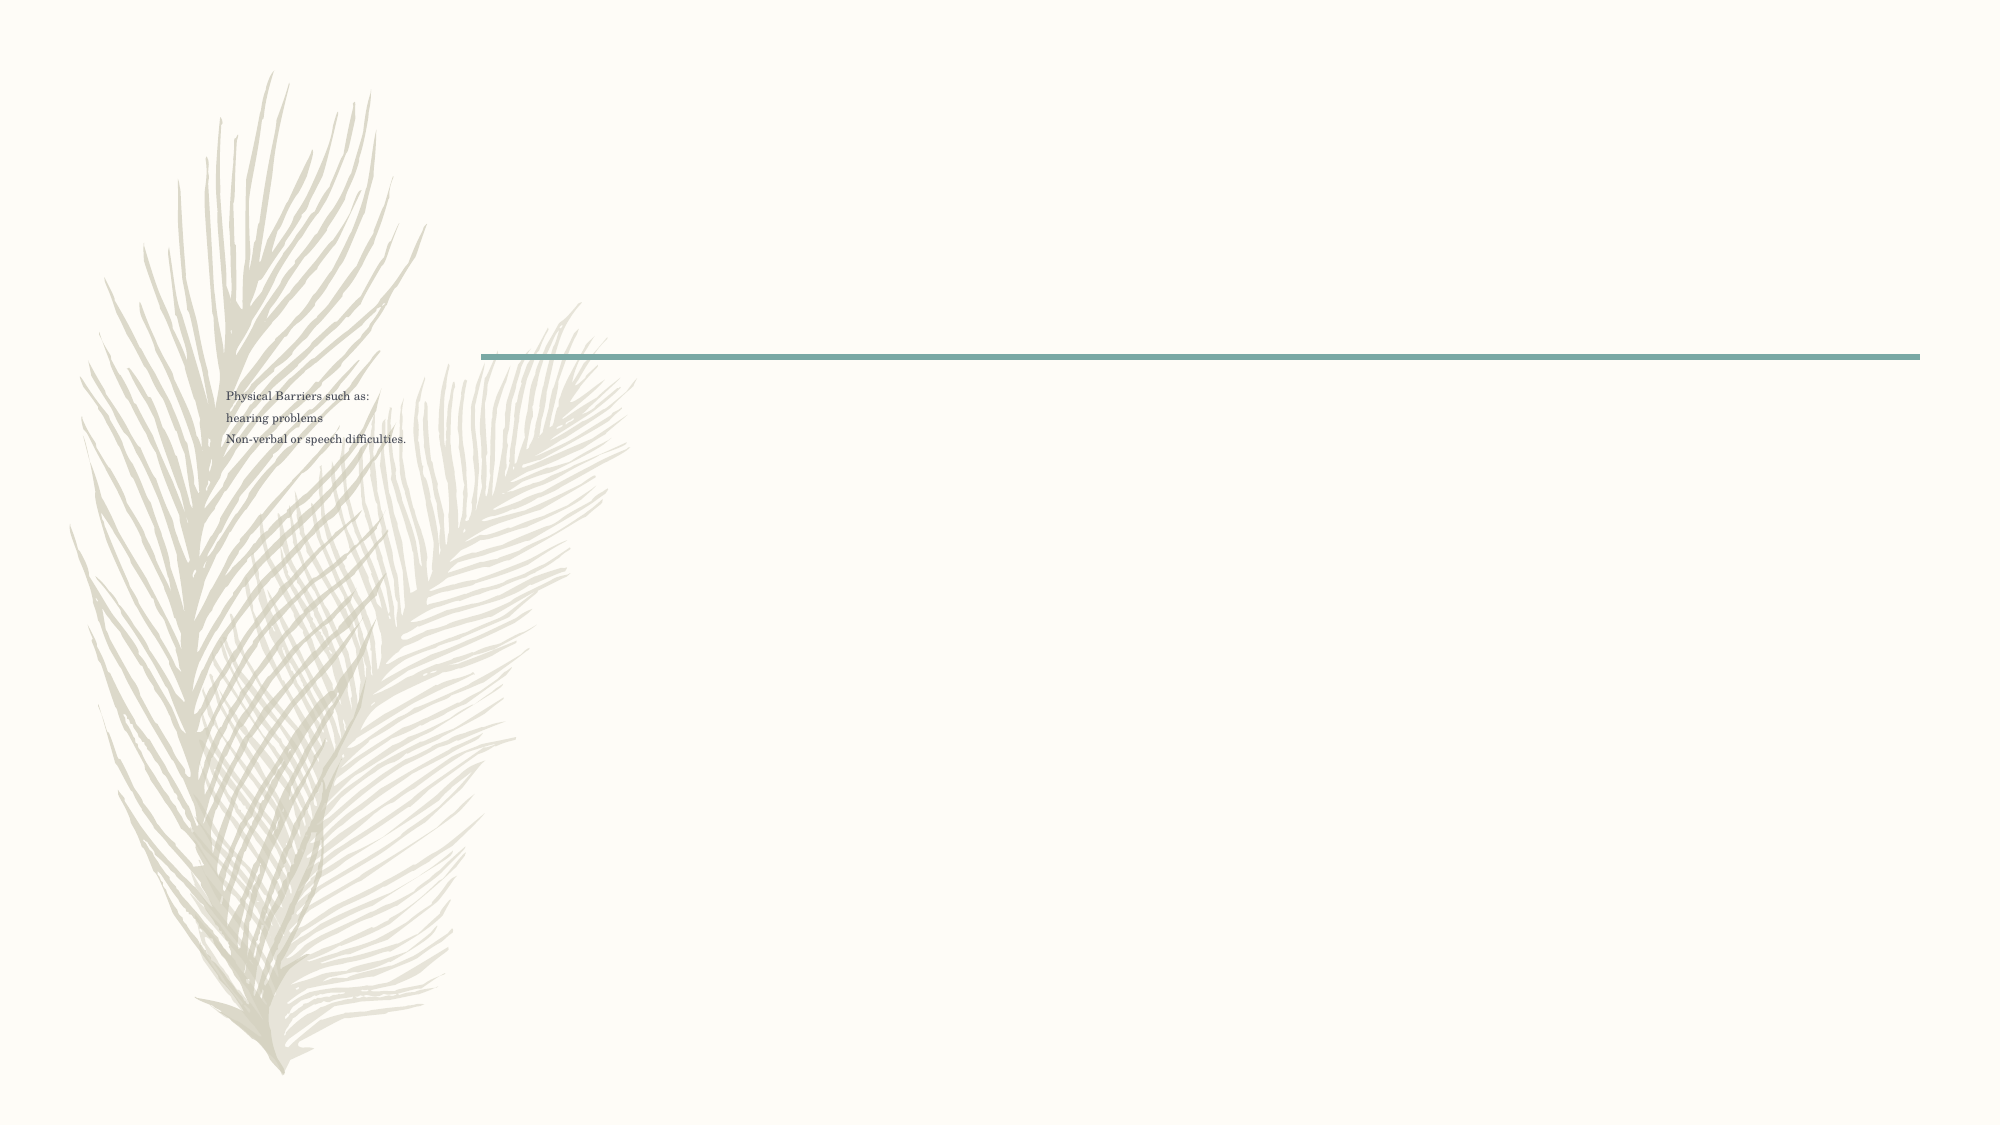

# Physical Barriers such as: hearing problems Non-verbal or speech difficulties.